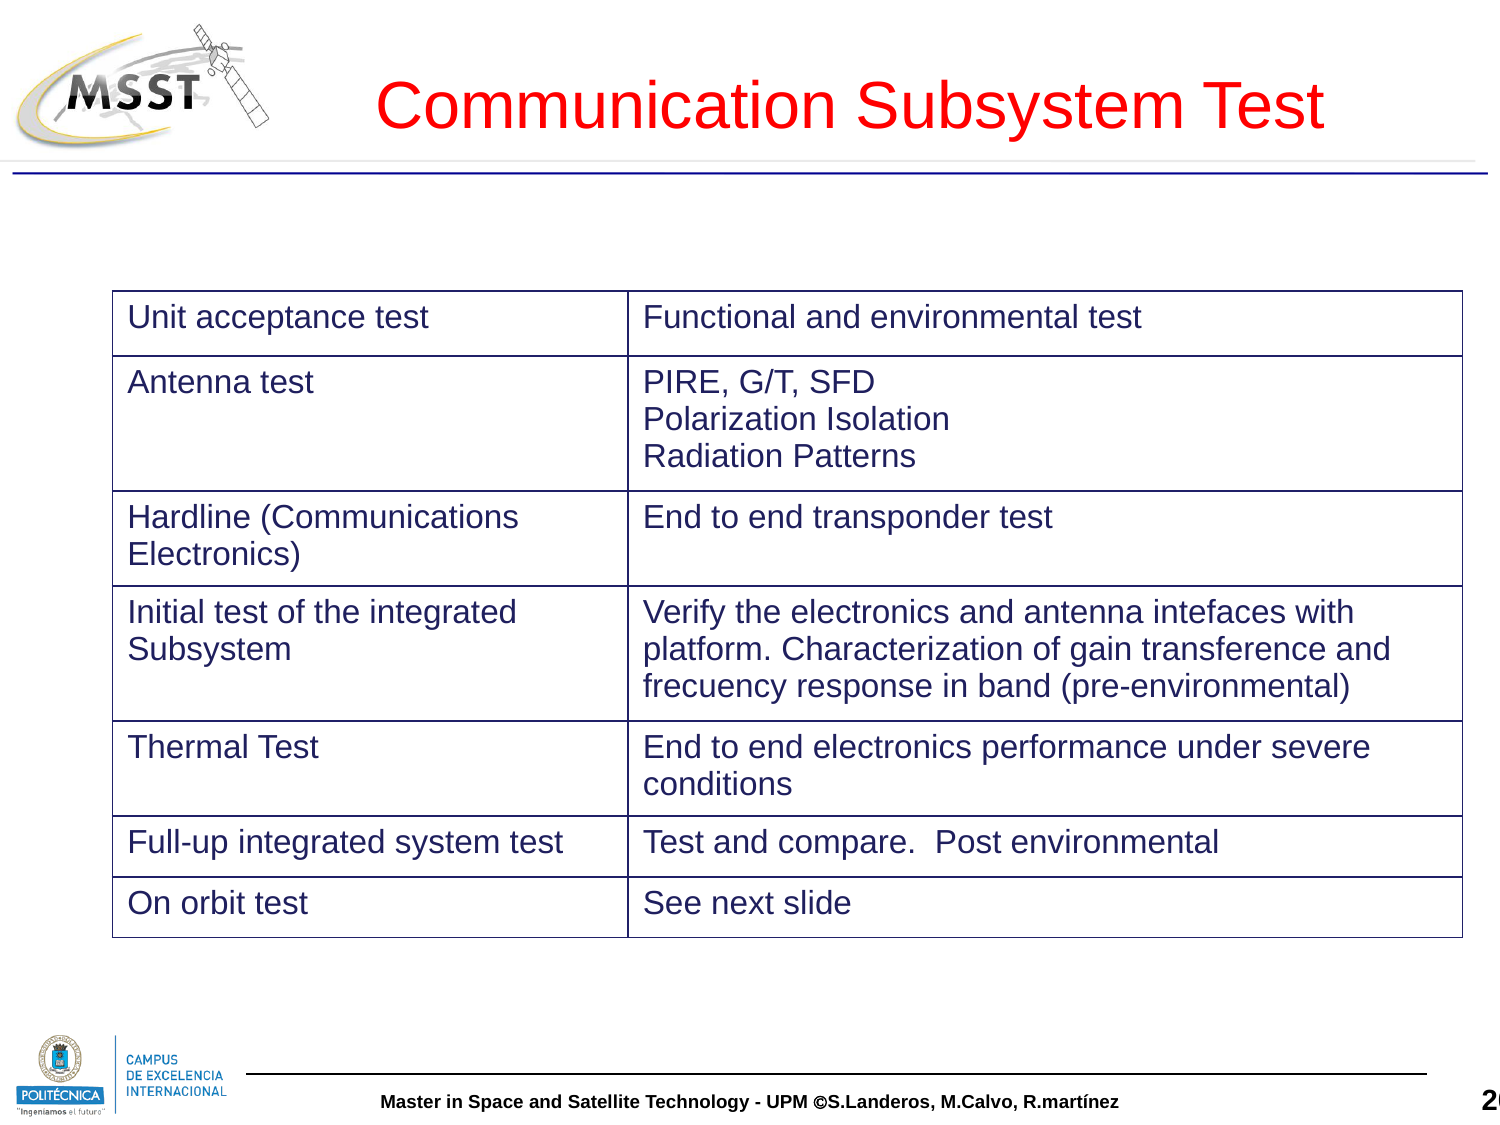

Communication Subsystem Test
| Unit acceptance test | Functional and environmental test |
| --- | --- |
| Antenna test | PIRE, G/T, SFD Polarization Isolation Radiation Patterns |
| Hardline (Communications Electronics) | End to end transponder test |
| Initial test of the integrated Subsystem | Verify the electronics and antenna intefaces with platform. Characterization of gain transference and frecuency response in band (pre-environmental) |
| Thermal Test | End to end electronics performance under severe conditions |
| Full-up integrated system test | Test and compare. Post environmental |
| On orbit test | See next slide |